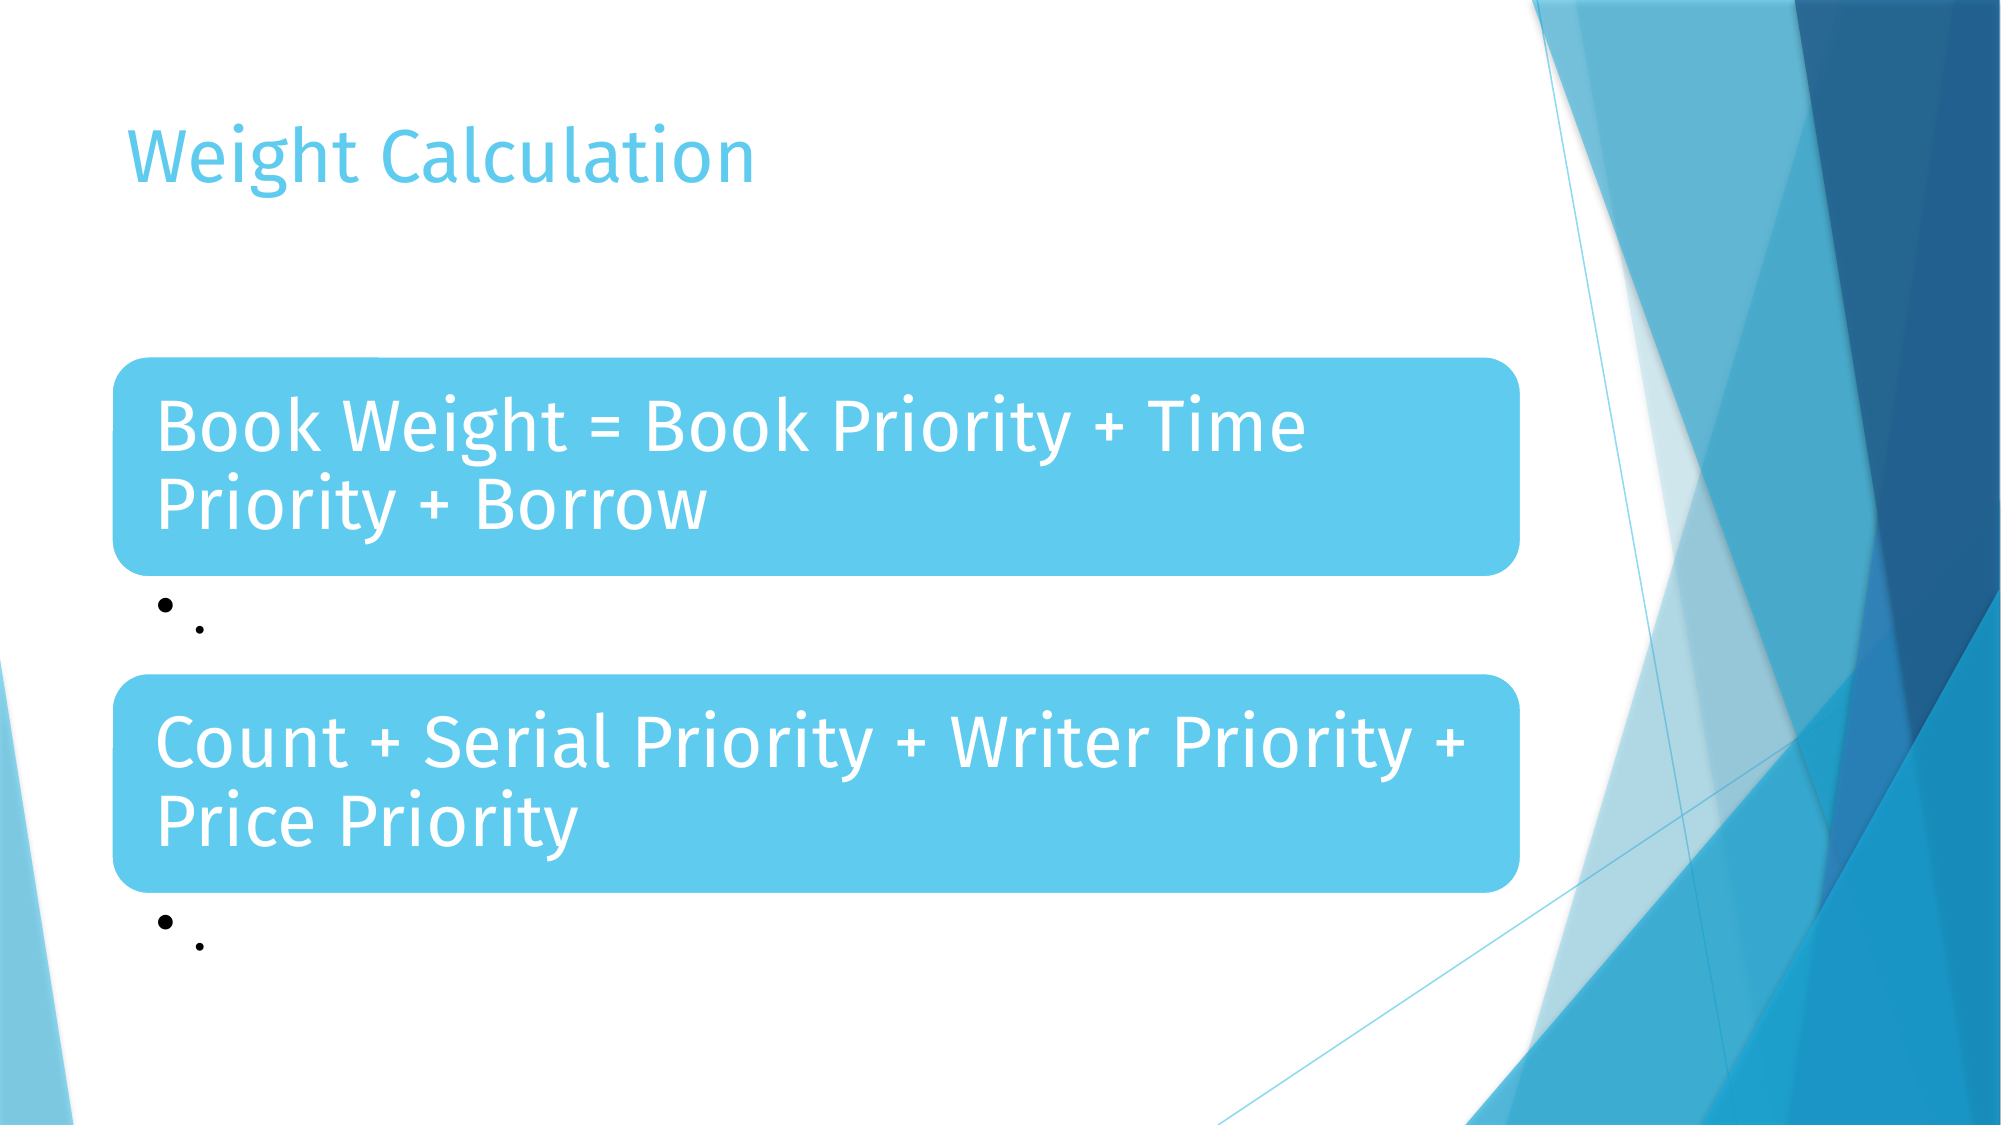

# Weight Calculation
Book Weight = Book Priority + Time Priority + Borrow
.
Count + Serial Priority + Writer Priority + Price Priority
.